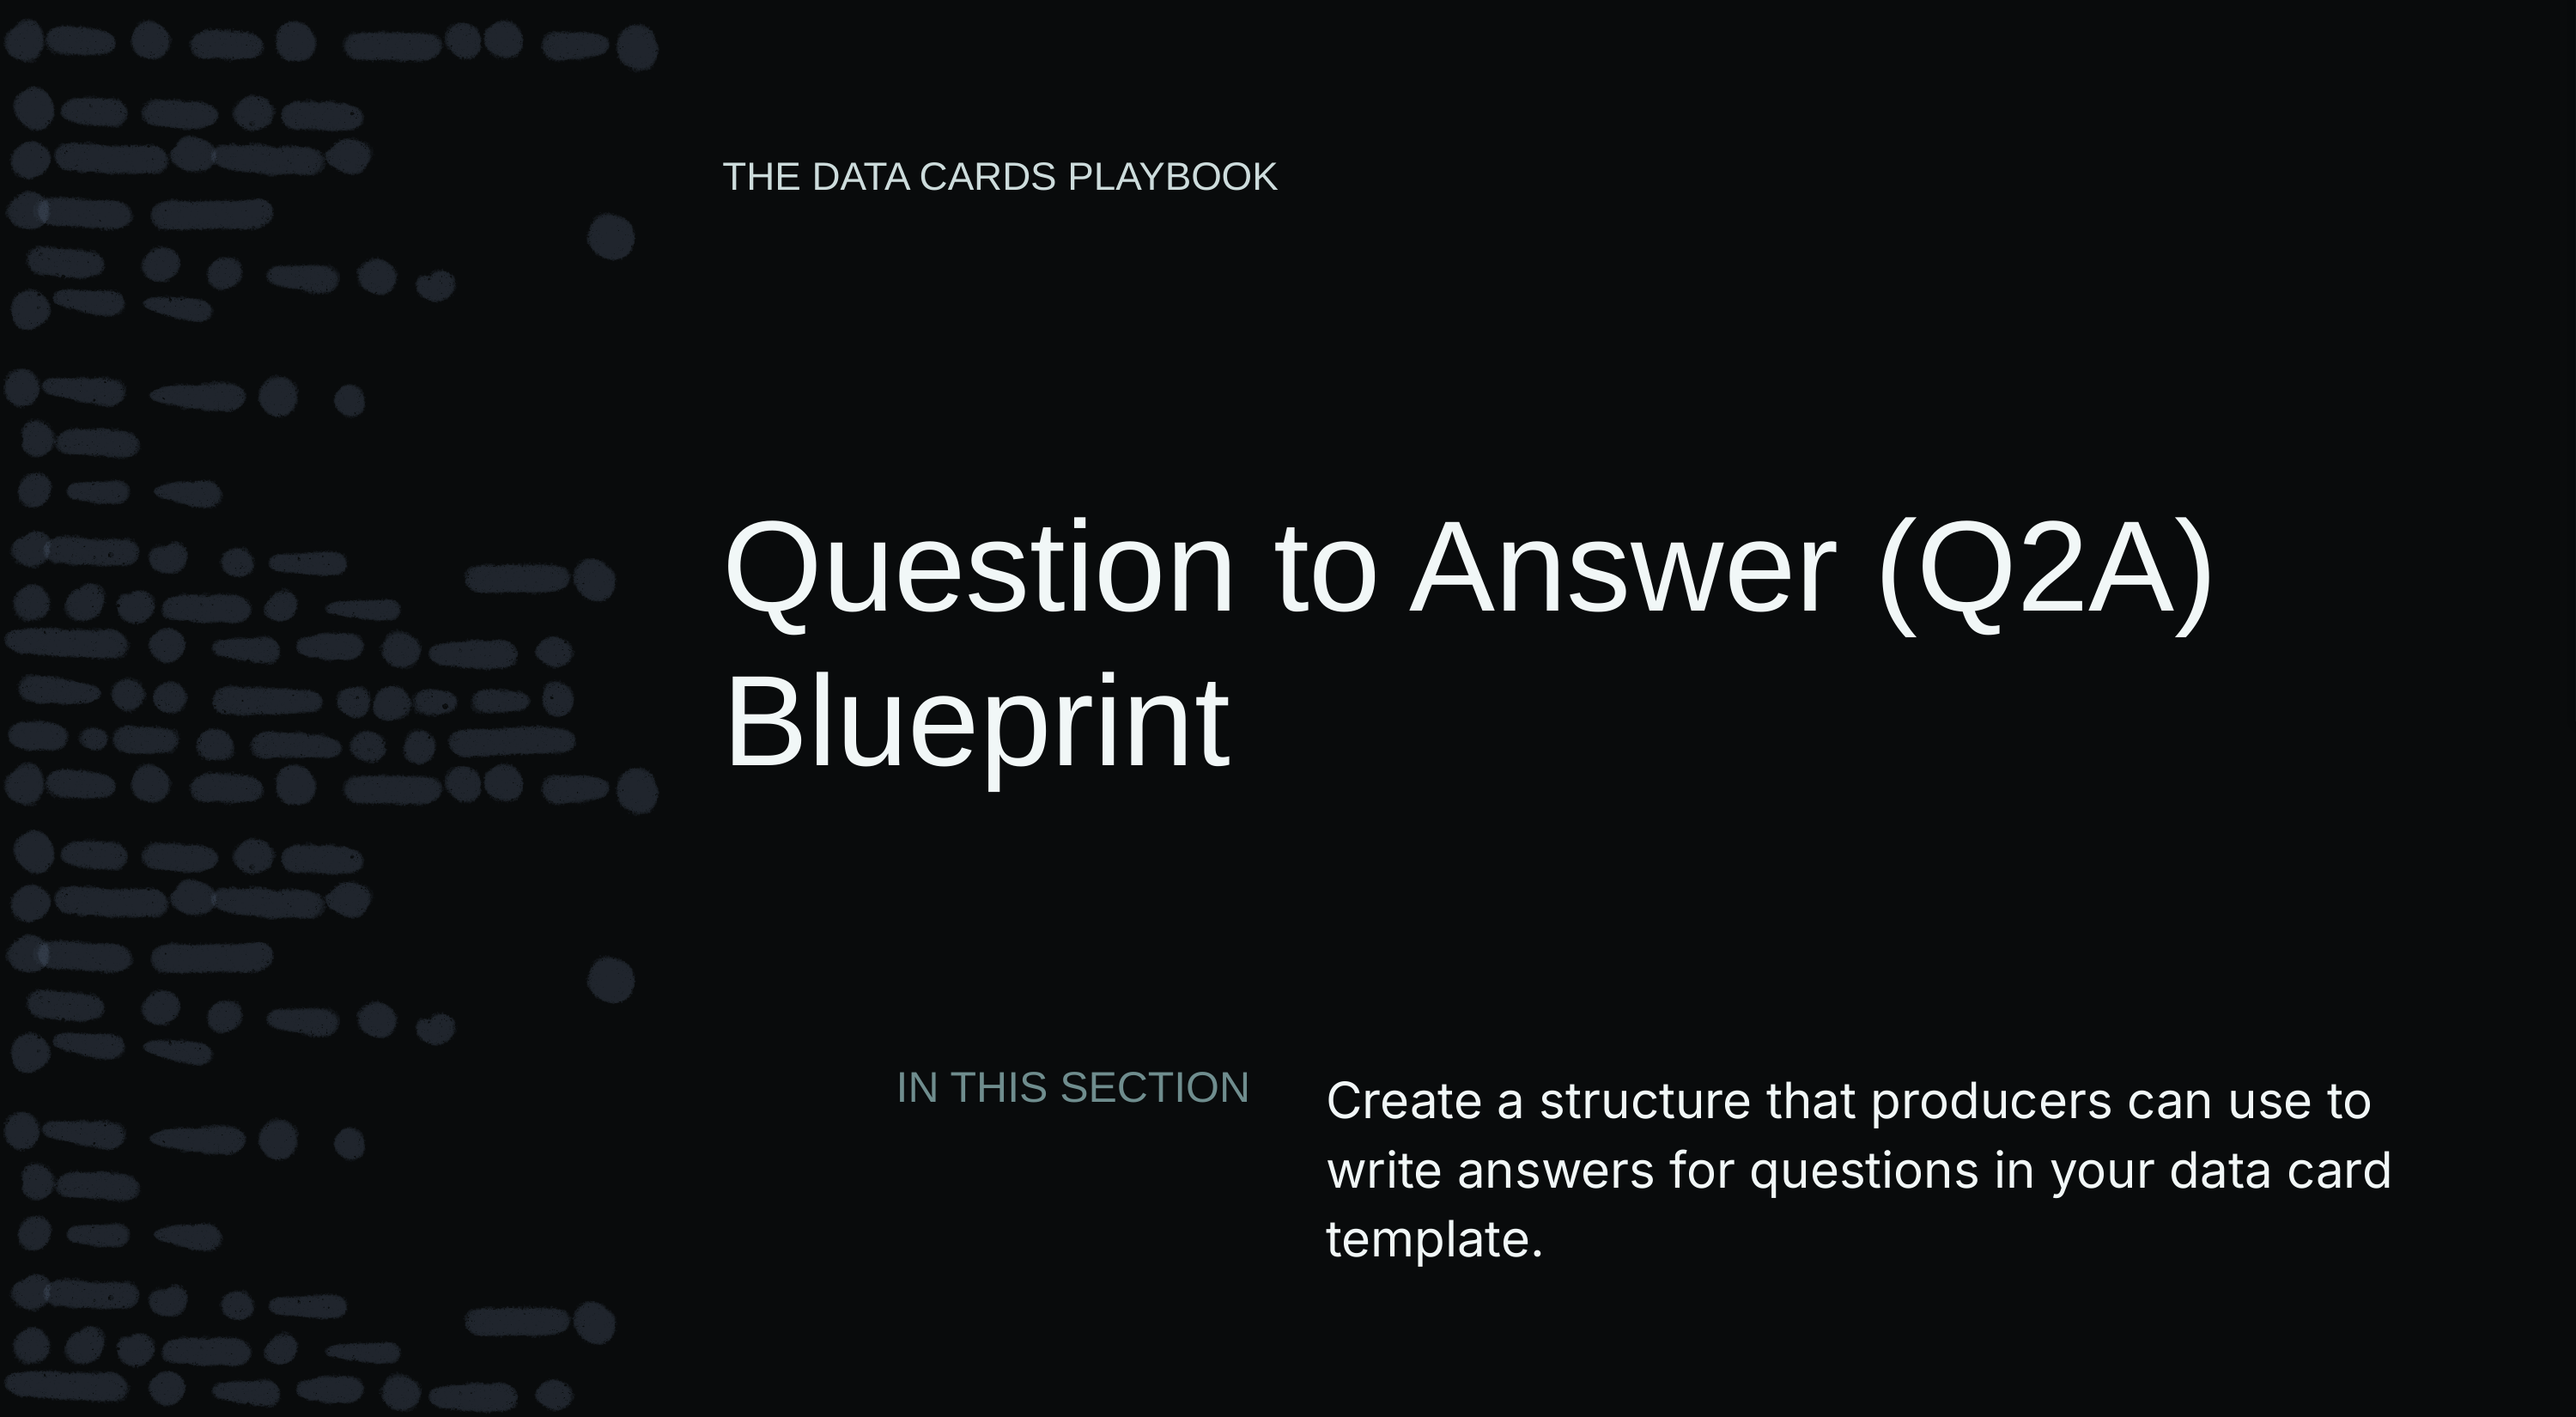

Facilitator’s note

This is an advanced activity for teams to produce an input structure for questions that may be too open ended or challenging to answer.

Delete this note once you’re done with it.
THE DATA CARDS PLAYBOOK
# Question to Answer (Q2A) Blueprint
Create a structure that producers can use to write answers for questions in your data card template.